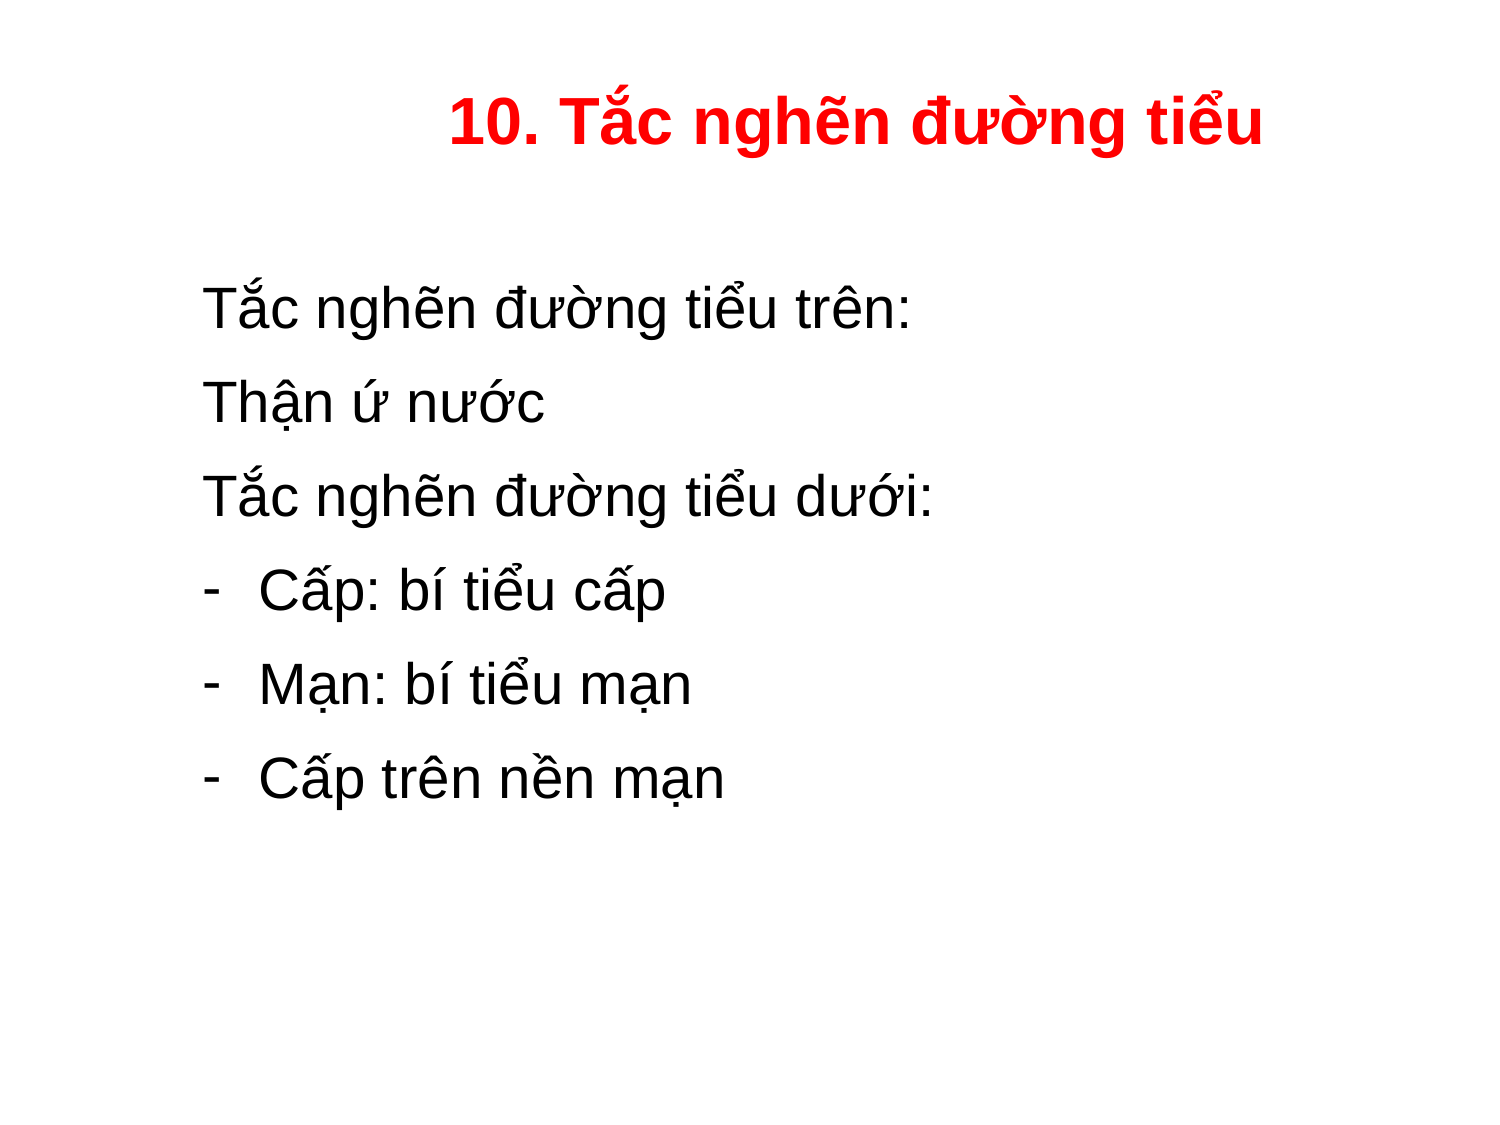

10. Tắc nghẽn đường tiểu
Tắc nghẽn đường tiểu trên:
Thận ứ nước
Tắc nghẽn đường tiểu dưới:
Cấp: bí tiểu cấp
Mạn: bí tiểu mạn
Cấp trên nền mạn